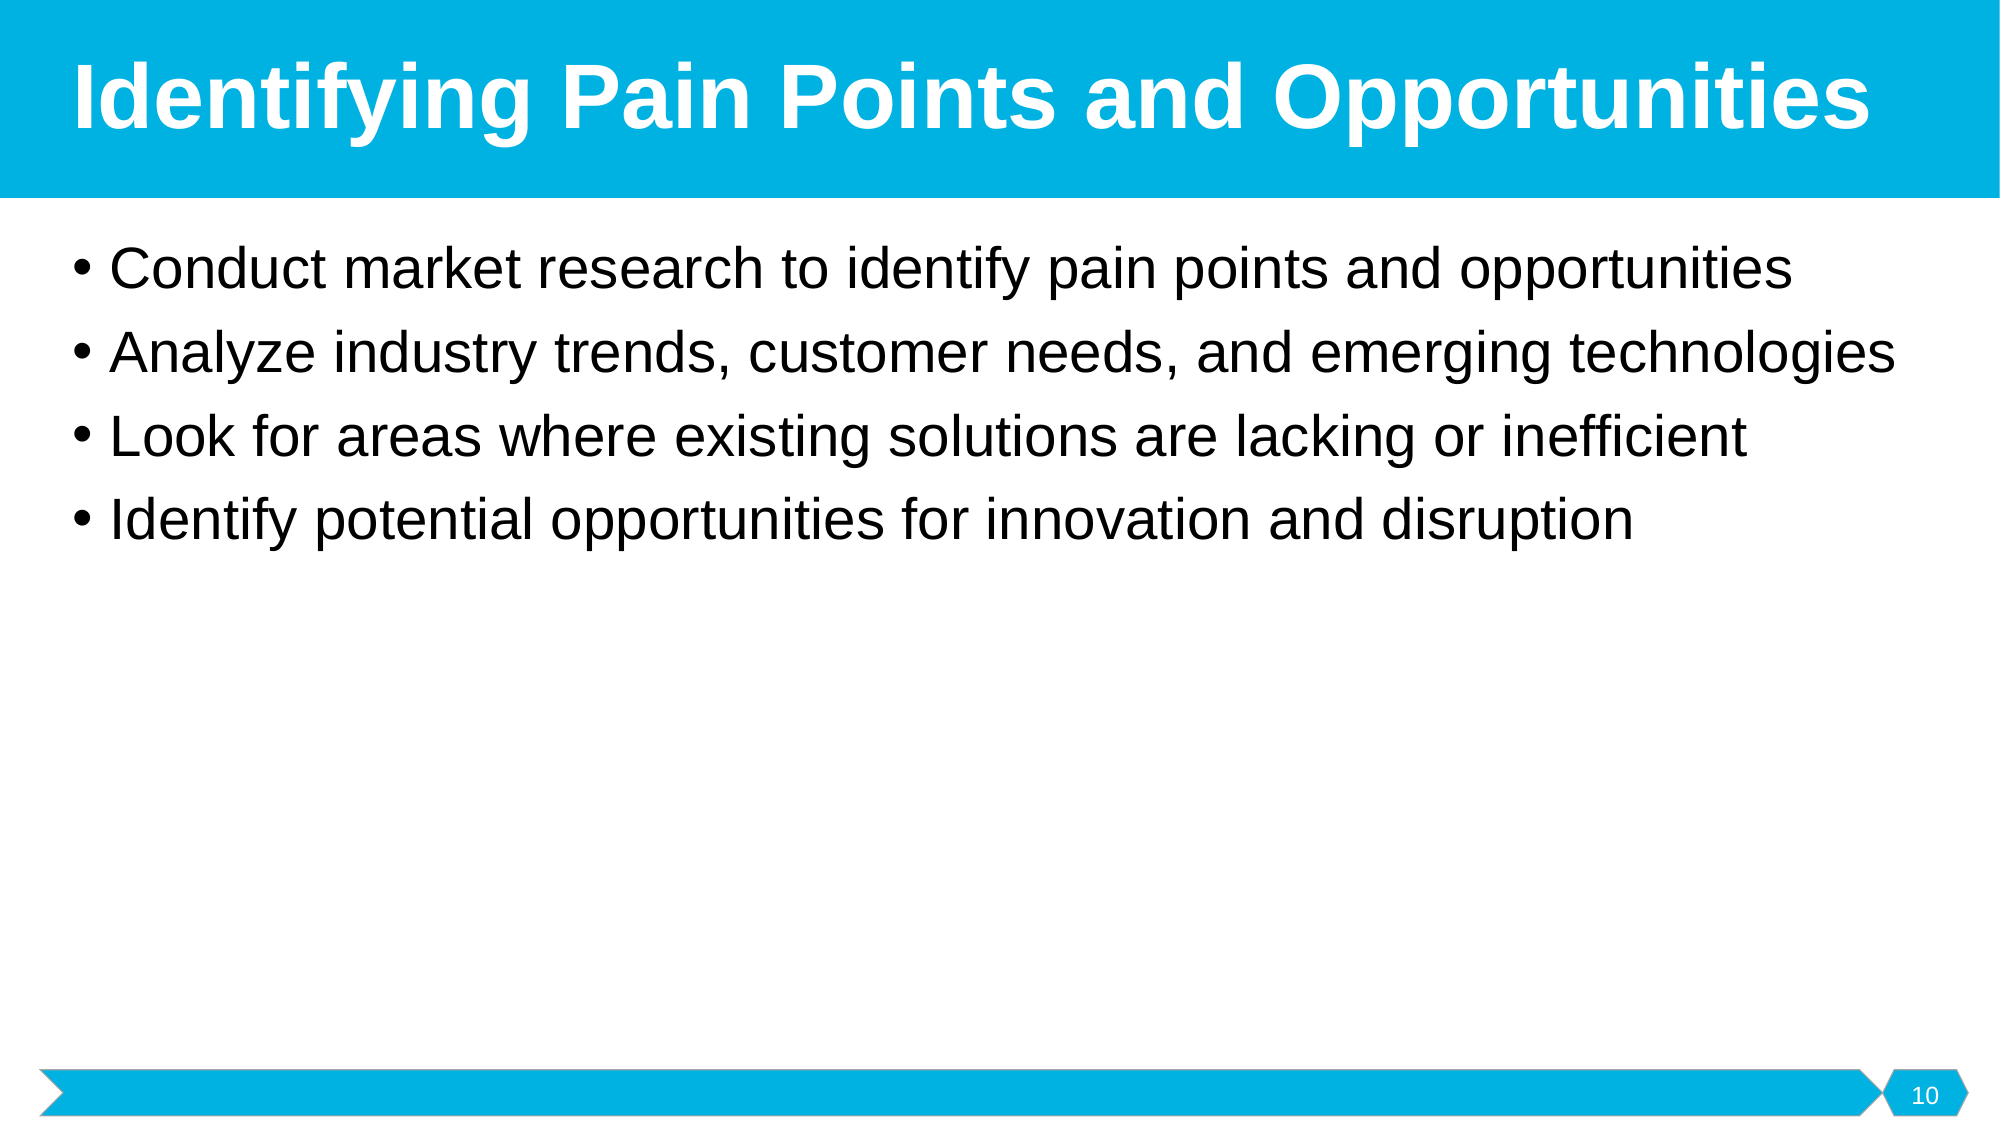

# Identifying Pain Points and Opportunities
Conduct market research to identify pain points and opportunities
Analyze industry trends, customer needs, and emerging technologies
Look for areas where existing solutions are lacking or inefficient
Identify potential opportunities for innovation and disruption
10